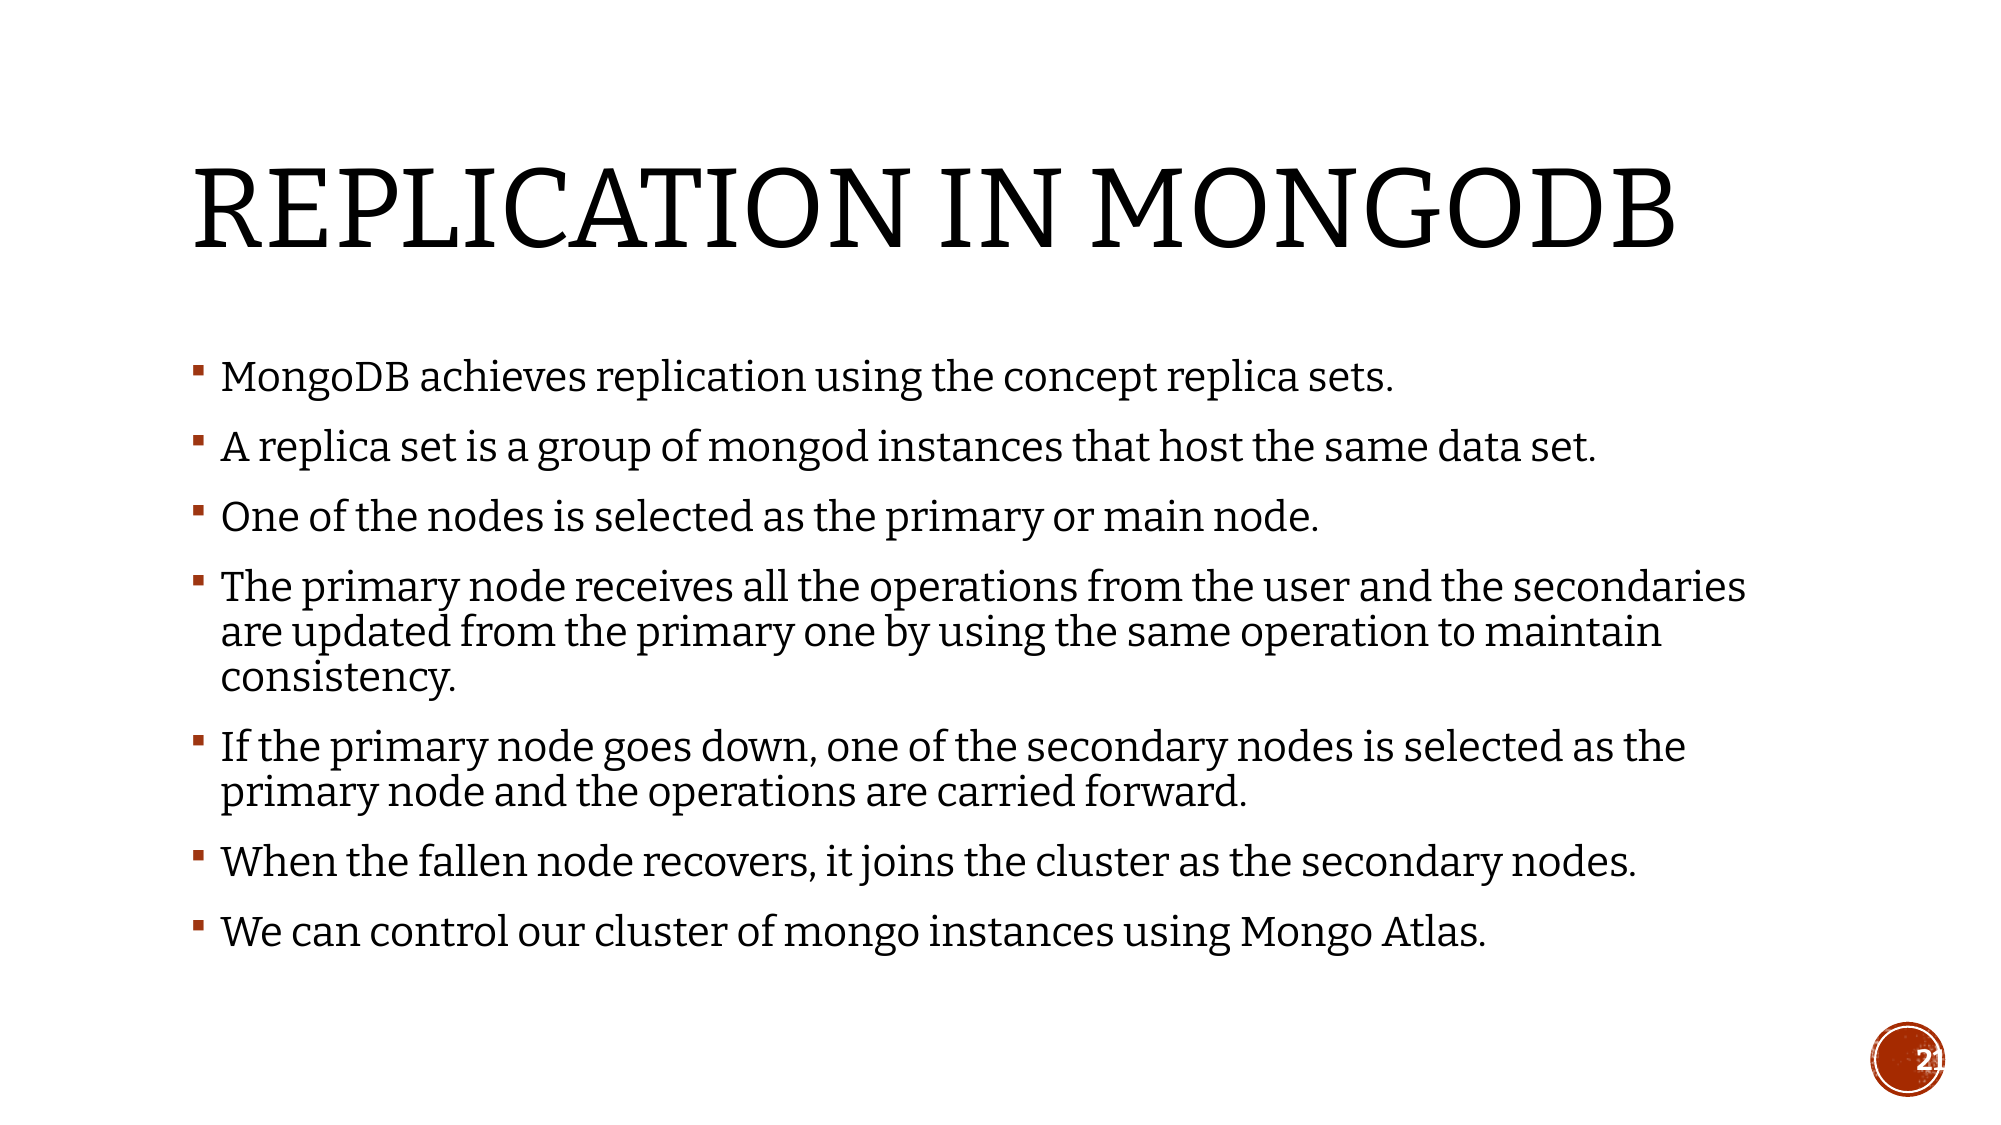

# Replication in mongodb
MongoDB achieves replication using the concept replica sets.
A replica set is a group of mongod instances that host the same data set.
One of the nodes is selected as the primary or main node.
The primary node receives all the operations from the user and the secondaries are updated from the primary one by using the same operation to maintain consistency.
If the primary node goes down, one of the secondary nodes is selected as the primary node and the operations are carried forward.
When the fallen node recovers, it joins the cluster as the secondary nodes.
We can control our cluster of mongo instances using Mongo Atlas.
21